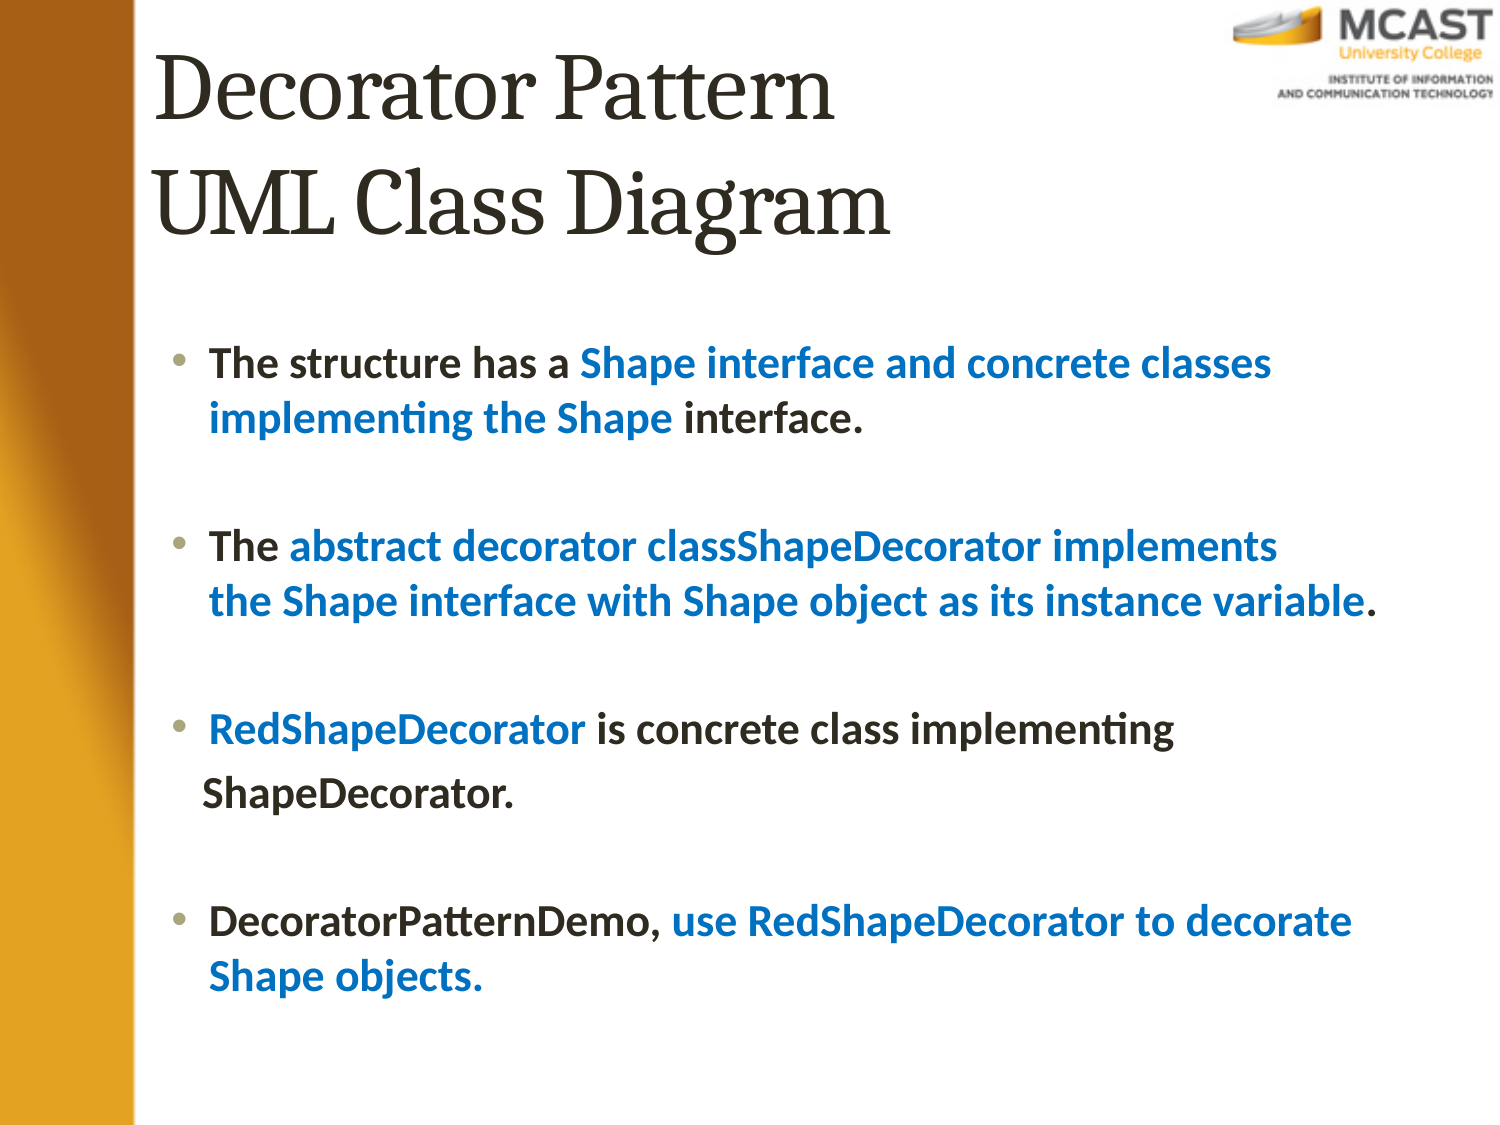

# Decorator Pattern UML Class Diagram
The structure has a Shape interface and concrete classes implementing the Shape interface.

The abstract decorator classShapeDecorator implements the Shape interface with Shape object as its instance variable.

RedShapeDecorator is concrete class implementing
   ShapeDecorator.

DecoratorPatternDemo, use RedShapeDecorator to decorate Shape objects.